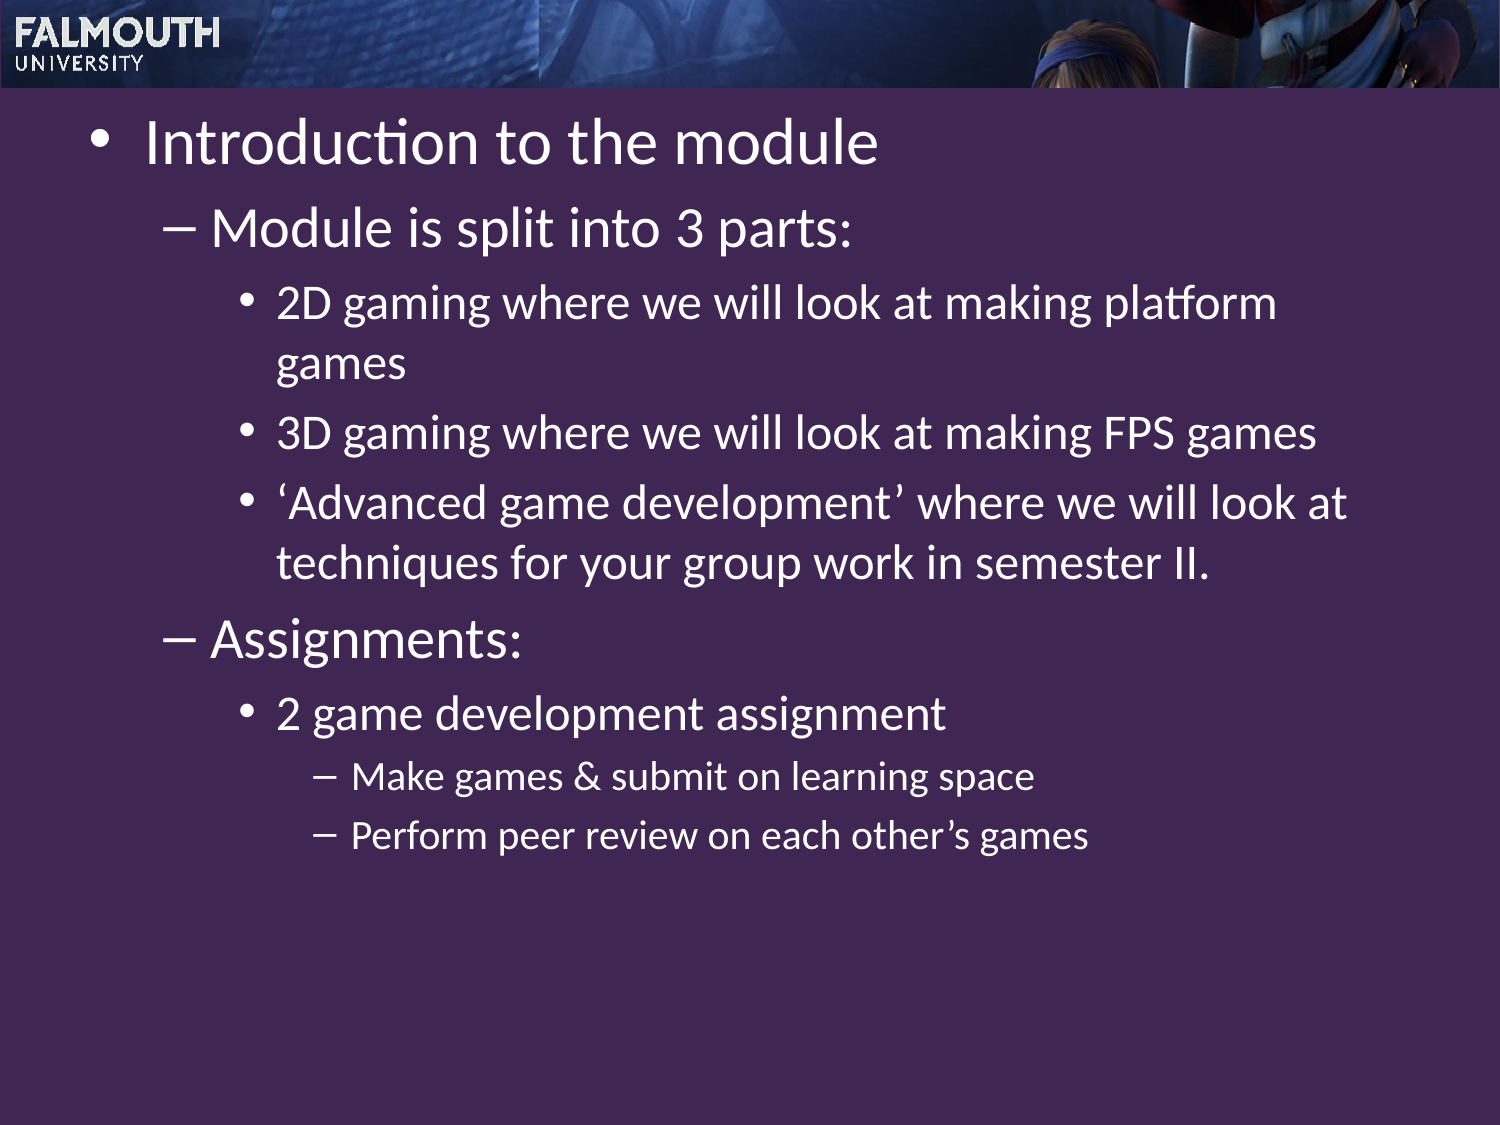

Introduction to the module
Module is split into 3 parts:
2D gaming where we will look at making platform games
3D gaming where we will look at making FPS games
‘Advanced game development’ where we will look at techniques for your group work in semester II.
Assignments:
2 game development assignment
Make games & submit on learning space
Perform peer review on each other’s games